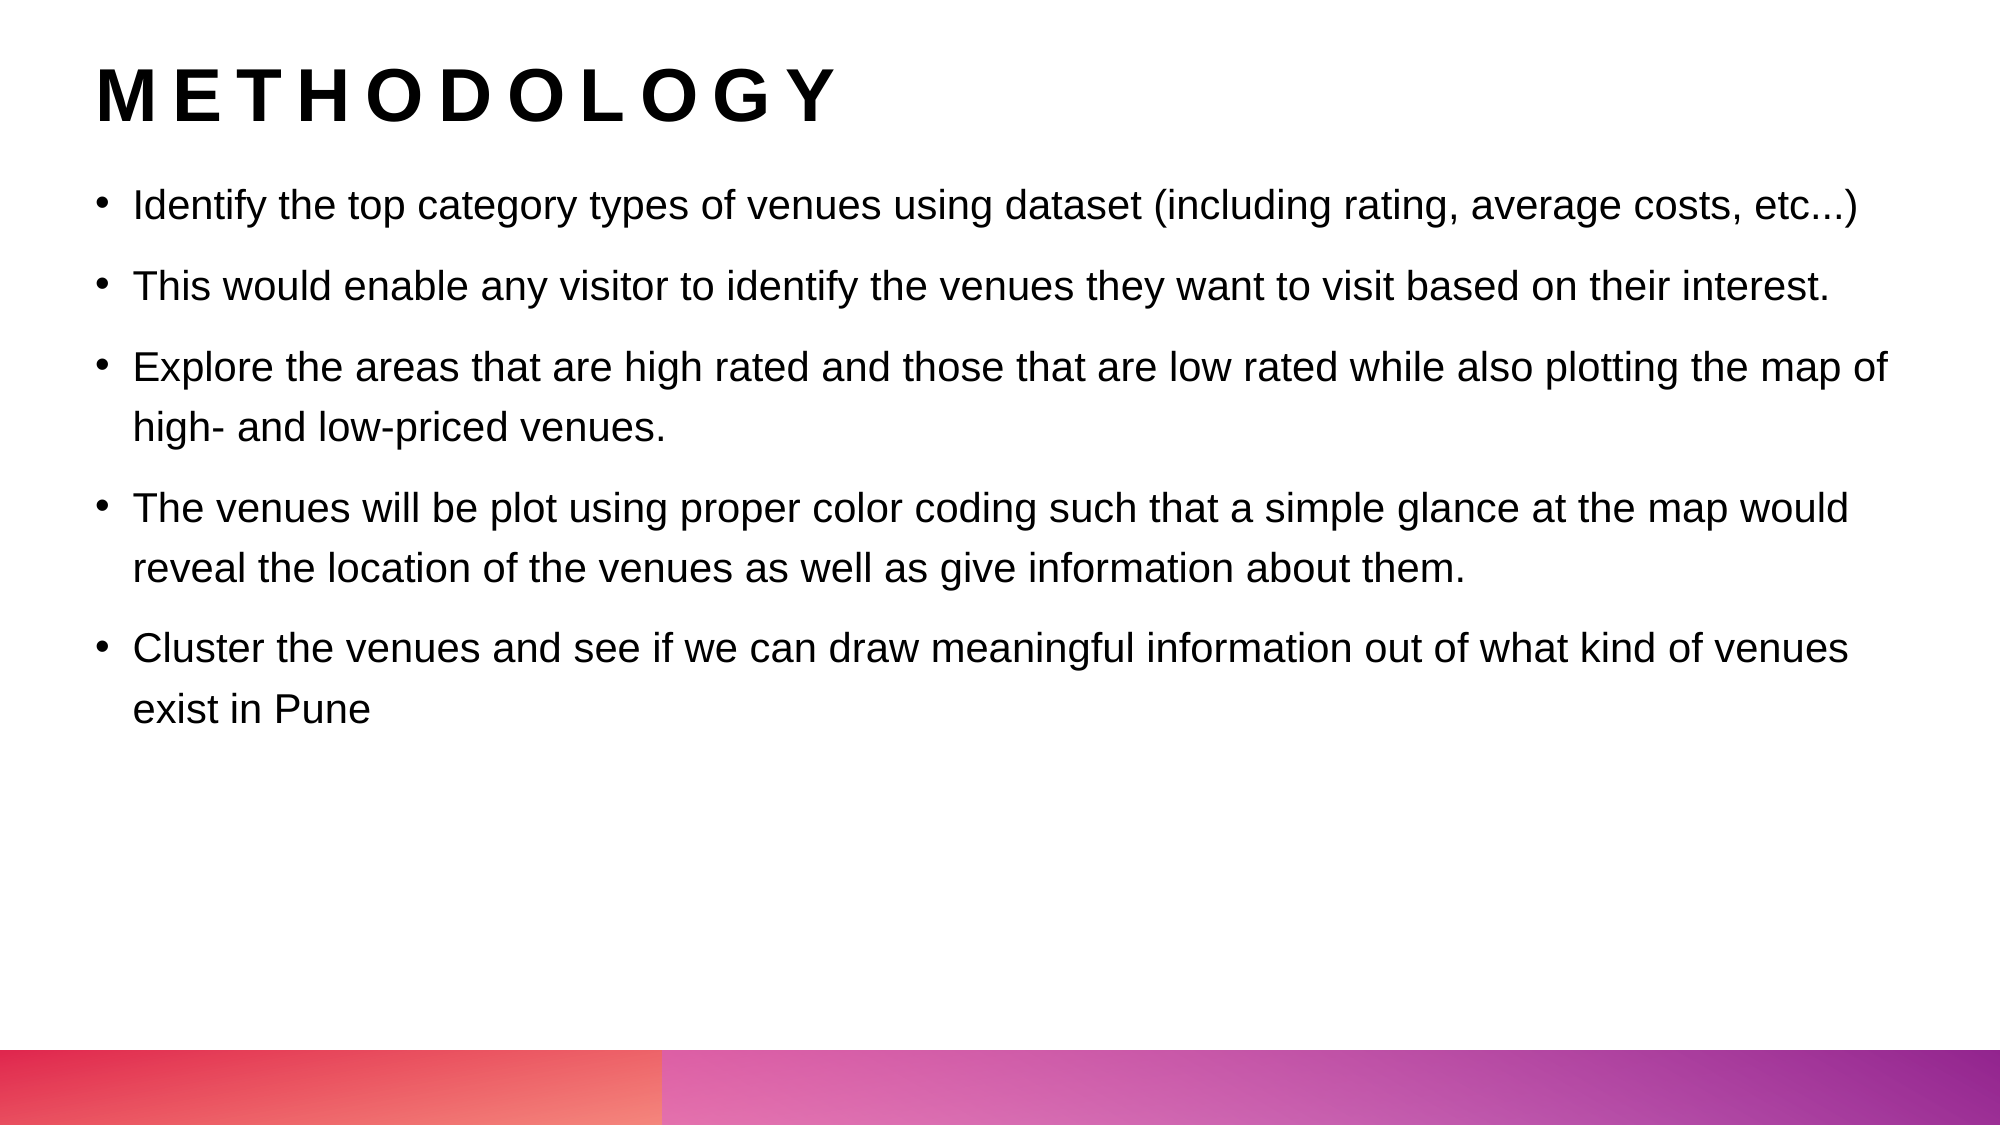

# Methodology
Identify the top category types of venues using dataset (including rating, average costs, etc...)
This would enable any visitor to identify the venues they want to visit based on their interest.
Explore the areas that are high rated and those that are low rated while also plotting the map of high- and low-priced venues.
The venues will be plot using proper color coding such that a simple glance at the map would reveal the location of the venues as well as give information about them.
Cluster the venues and see if we can draw meaningful information out of what kind of venues exist in Pune